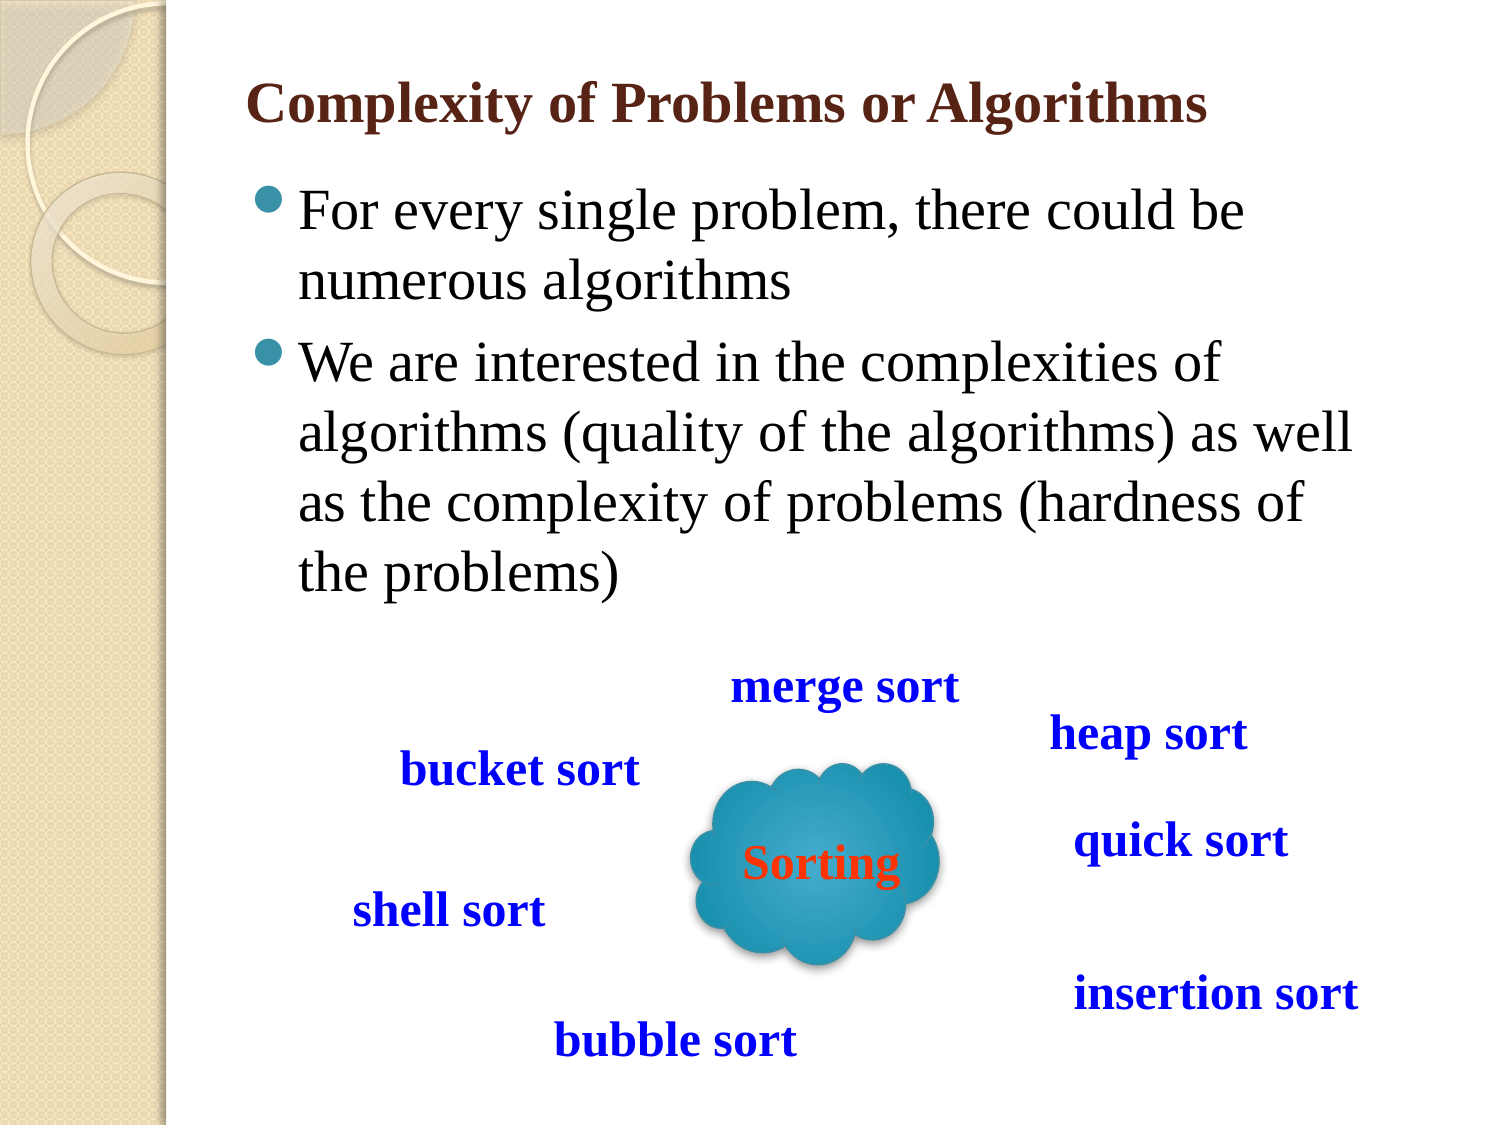

# Complexity of Problems or Algorithms
For every single problem, there could be numerous algorithms
We are interested in the complexities of algorithms (quality of the algorithms) as well as the complexity of problems (hardness of the problems)
merge sort
heap sort
bucket sort

quick sort
Sorting
shell sort
insertion sort
bubble sort